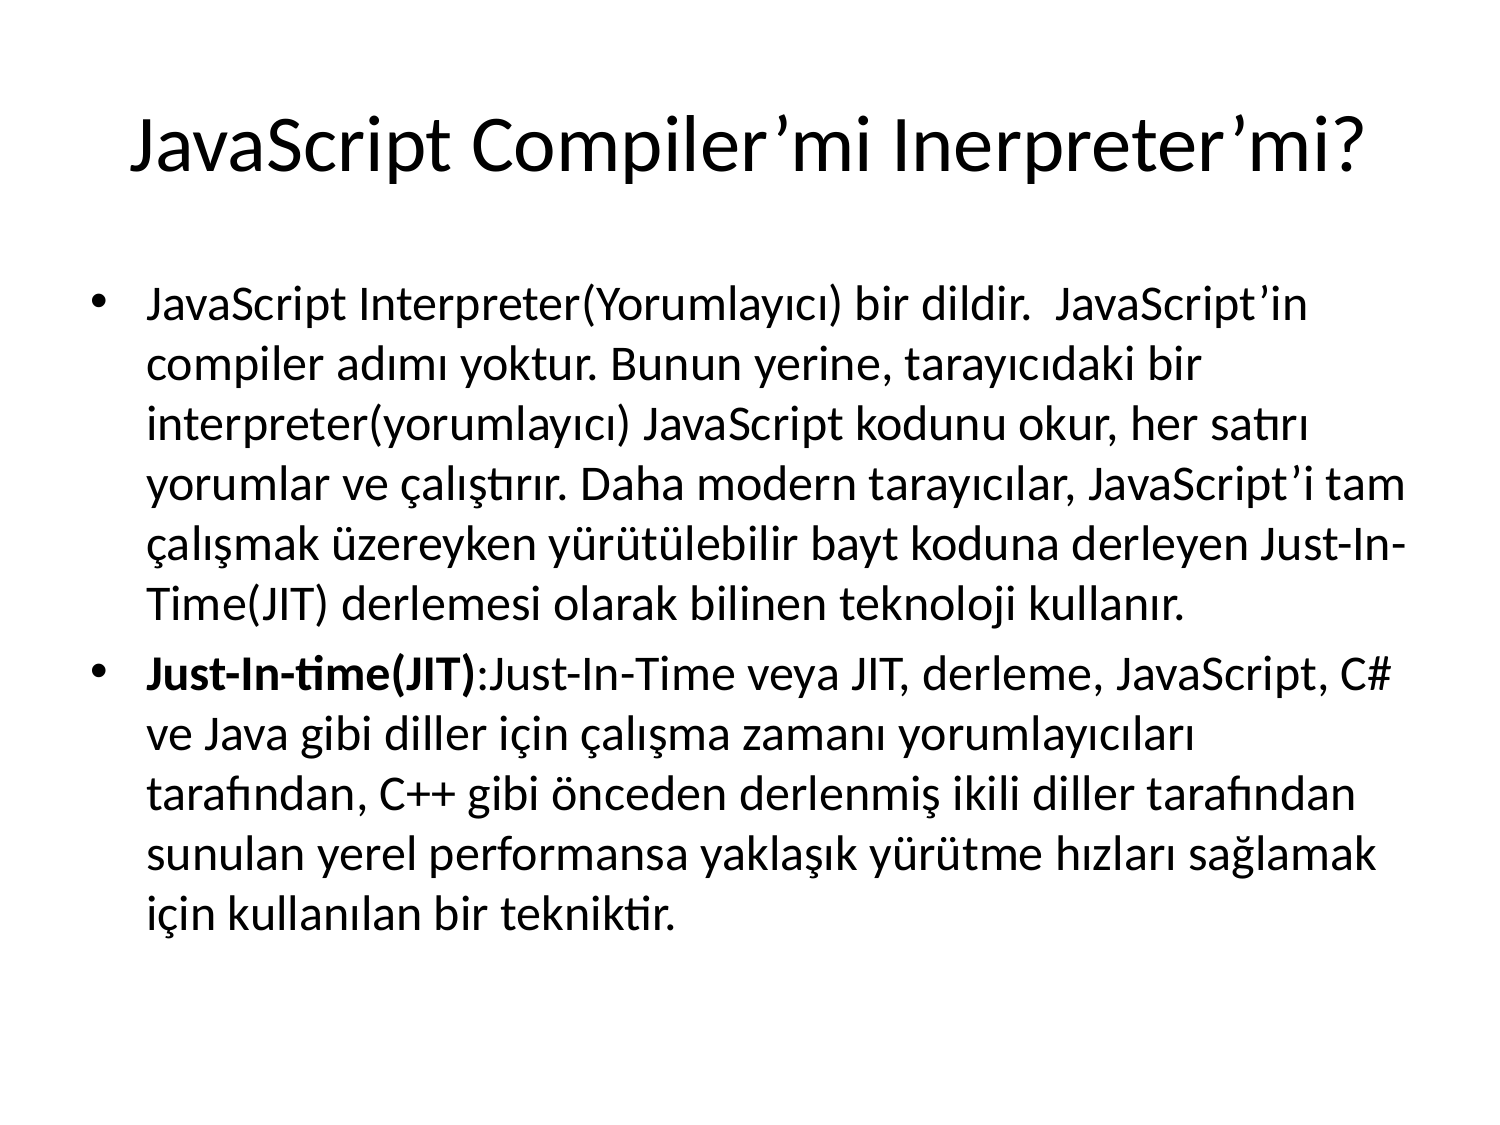

# JavaScript Compiler’mi Inerpreter’mi?
JavaScript Interpreter(Yorumlayıcı) bir dildir.  JavaScript’in compiler adımı yoktur. Bunun yerine, tarayıcıdaki bir interpreter(yorumlayıcı) JavaScript kodunu okur, her satırı yorumlar ve çalıştırır. Daha modern tarayıcılar, JavaScript’i tam çalışmak üzereyken yürütülebilir bayt koduna derleyen Just-In-Time(JIT) derlemesi olarak bilinen teknoloji kullanır.
Just-In-time(JIT):Just-In-Time veya JIT, derleme, JavaScript, C# ve Java gibi diller için çalışma zamanı yorumlayıcıları tarafından, C++ gibi önceden derlenmiş ikili diller tarafından sunulan yerel performansa yaklaşık yürütme hızları sağlamak için kullanılan bir tekniktir.